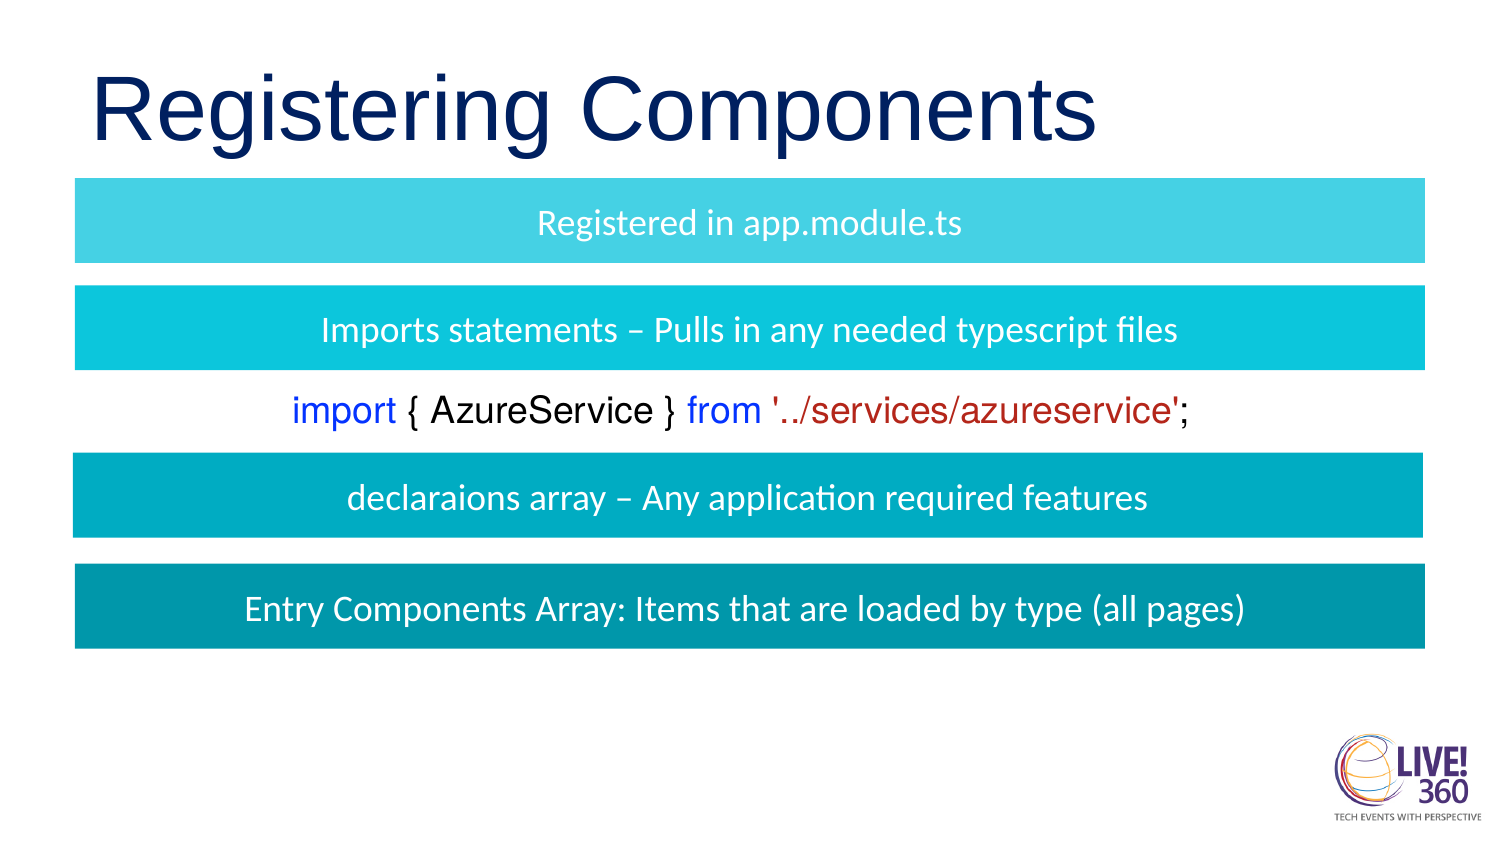

# Registering Components
Registered in app.module.ts
Imports statements – Pulls in any needed typescript files
import { AzureService } from '../services/azureservice';
declaraions array – Any application required features
Entry Components Array: Items that are loaded by type (all pages)